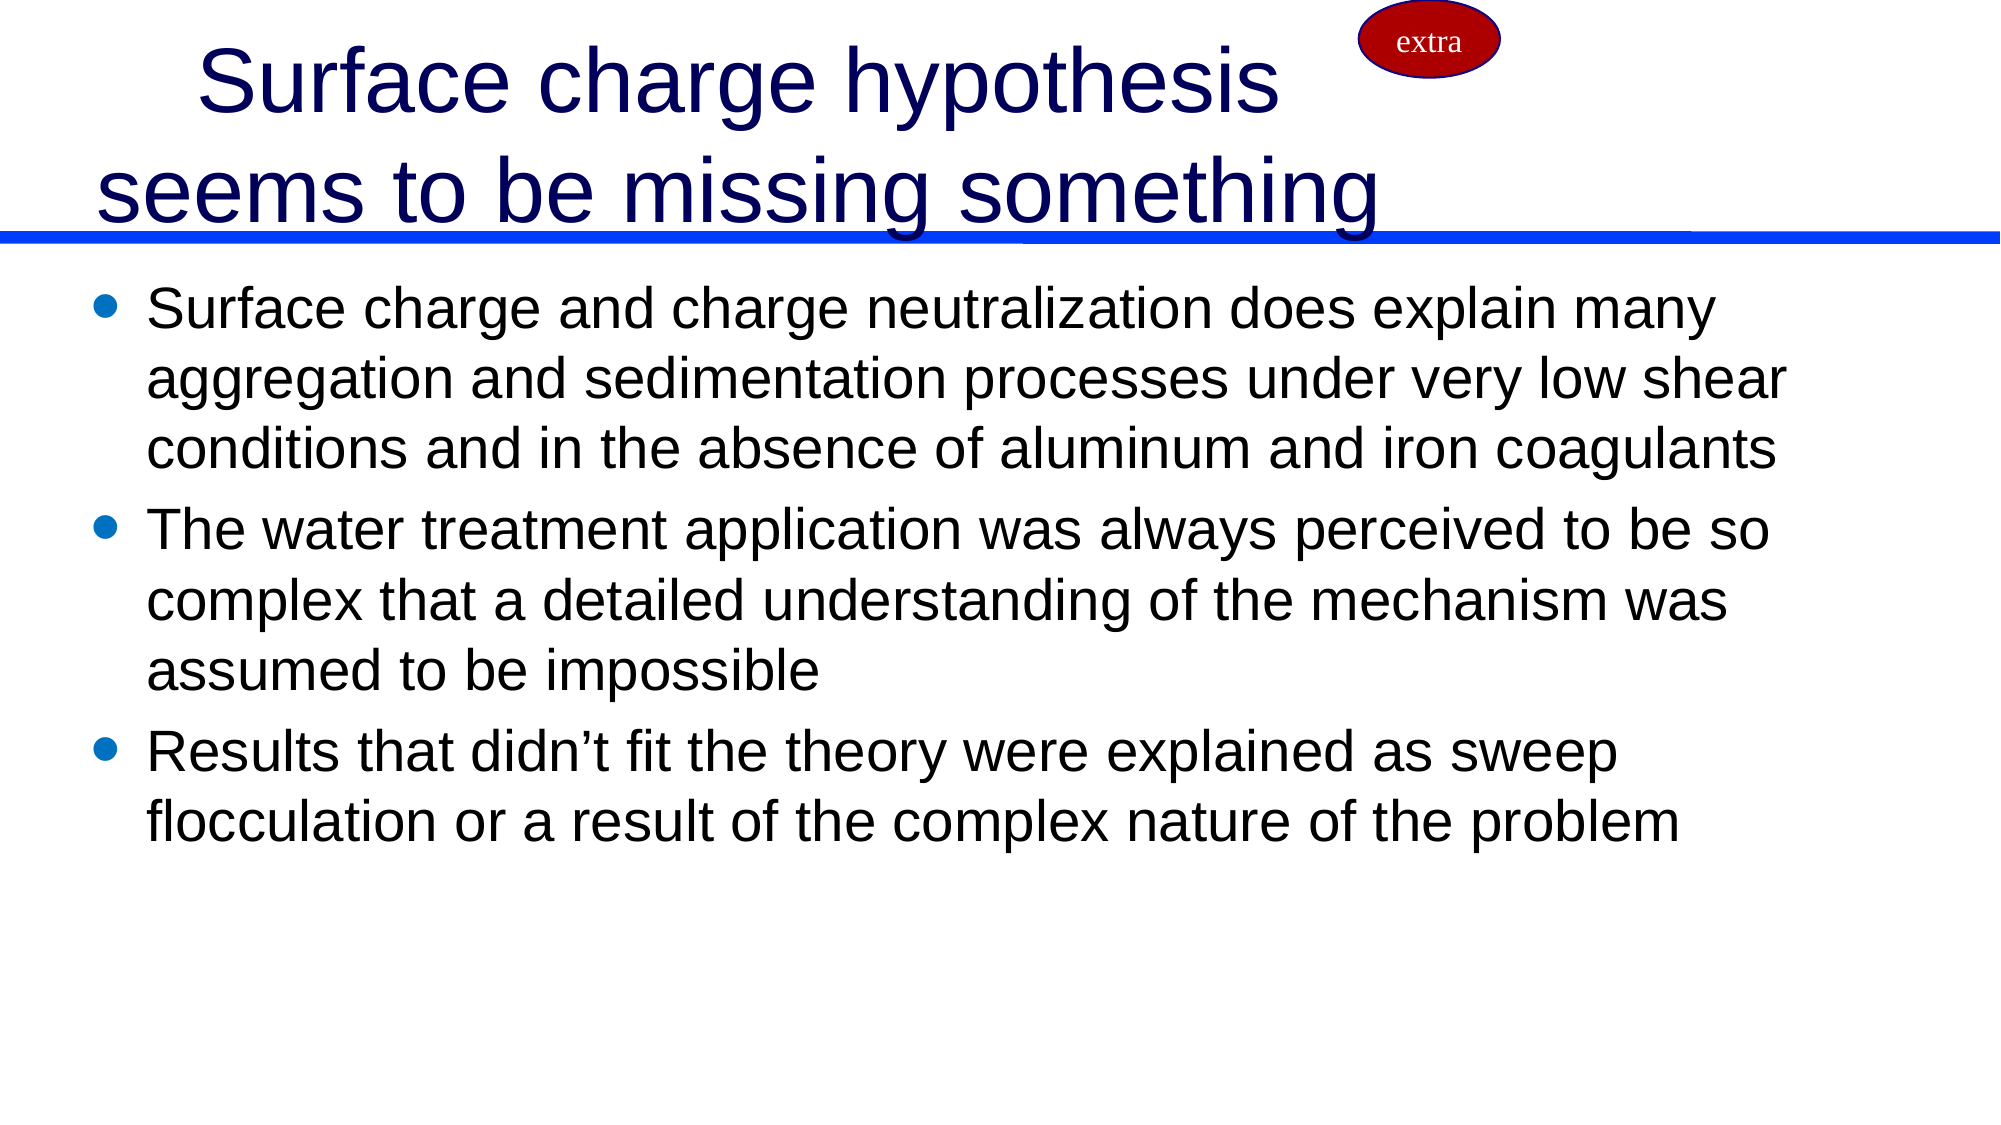

extra
# Surface charge hypothesis seems to be missing something
Surface charge and charge neutralization does explain many aggregation and sedimentation processes under very low shear conditions and in the absence of aluminum and iron coagulants
The water treatment application was always perceived to be so complex that a detailed understanding of the mechanism was assumed to be impossible
Results that didn’t fit the theory were explained as sweep flocculation or a result of the complex nature of the problem